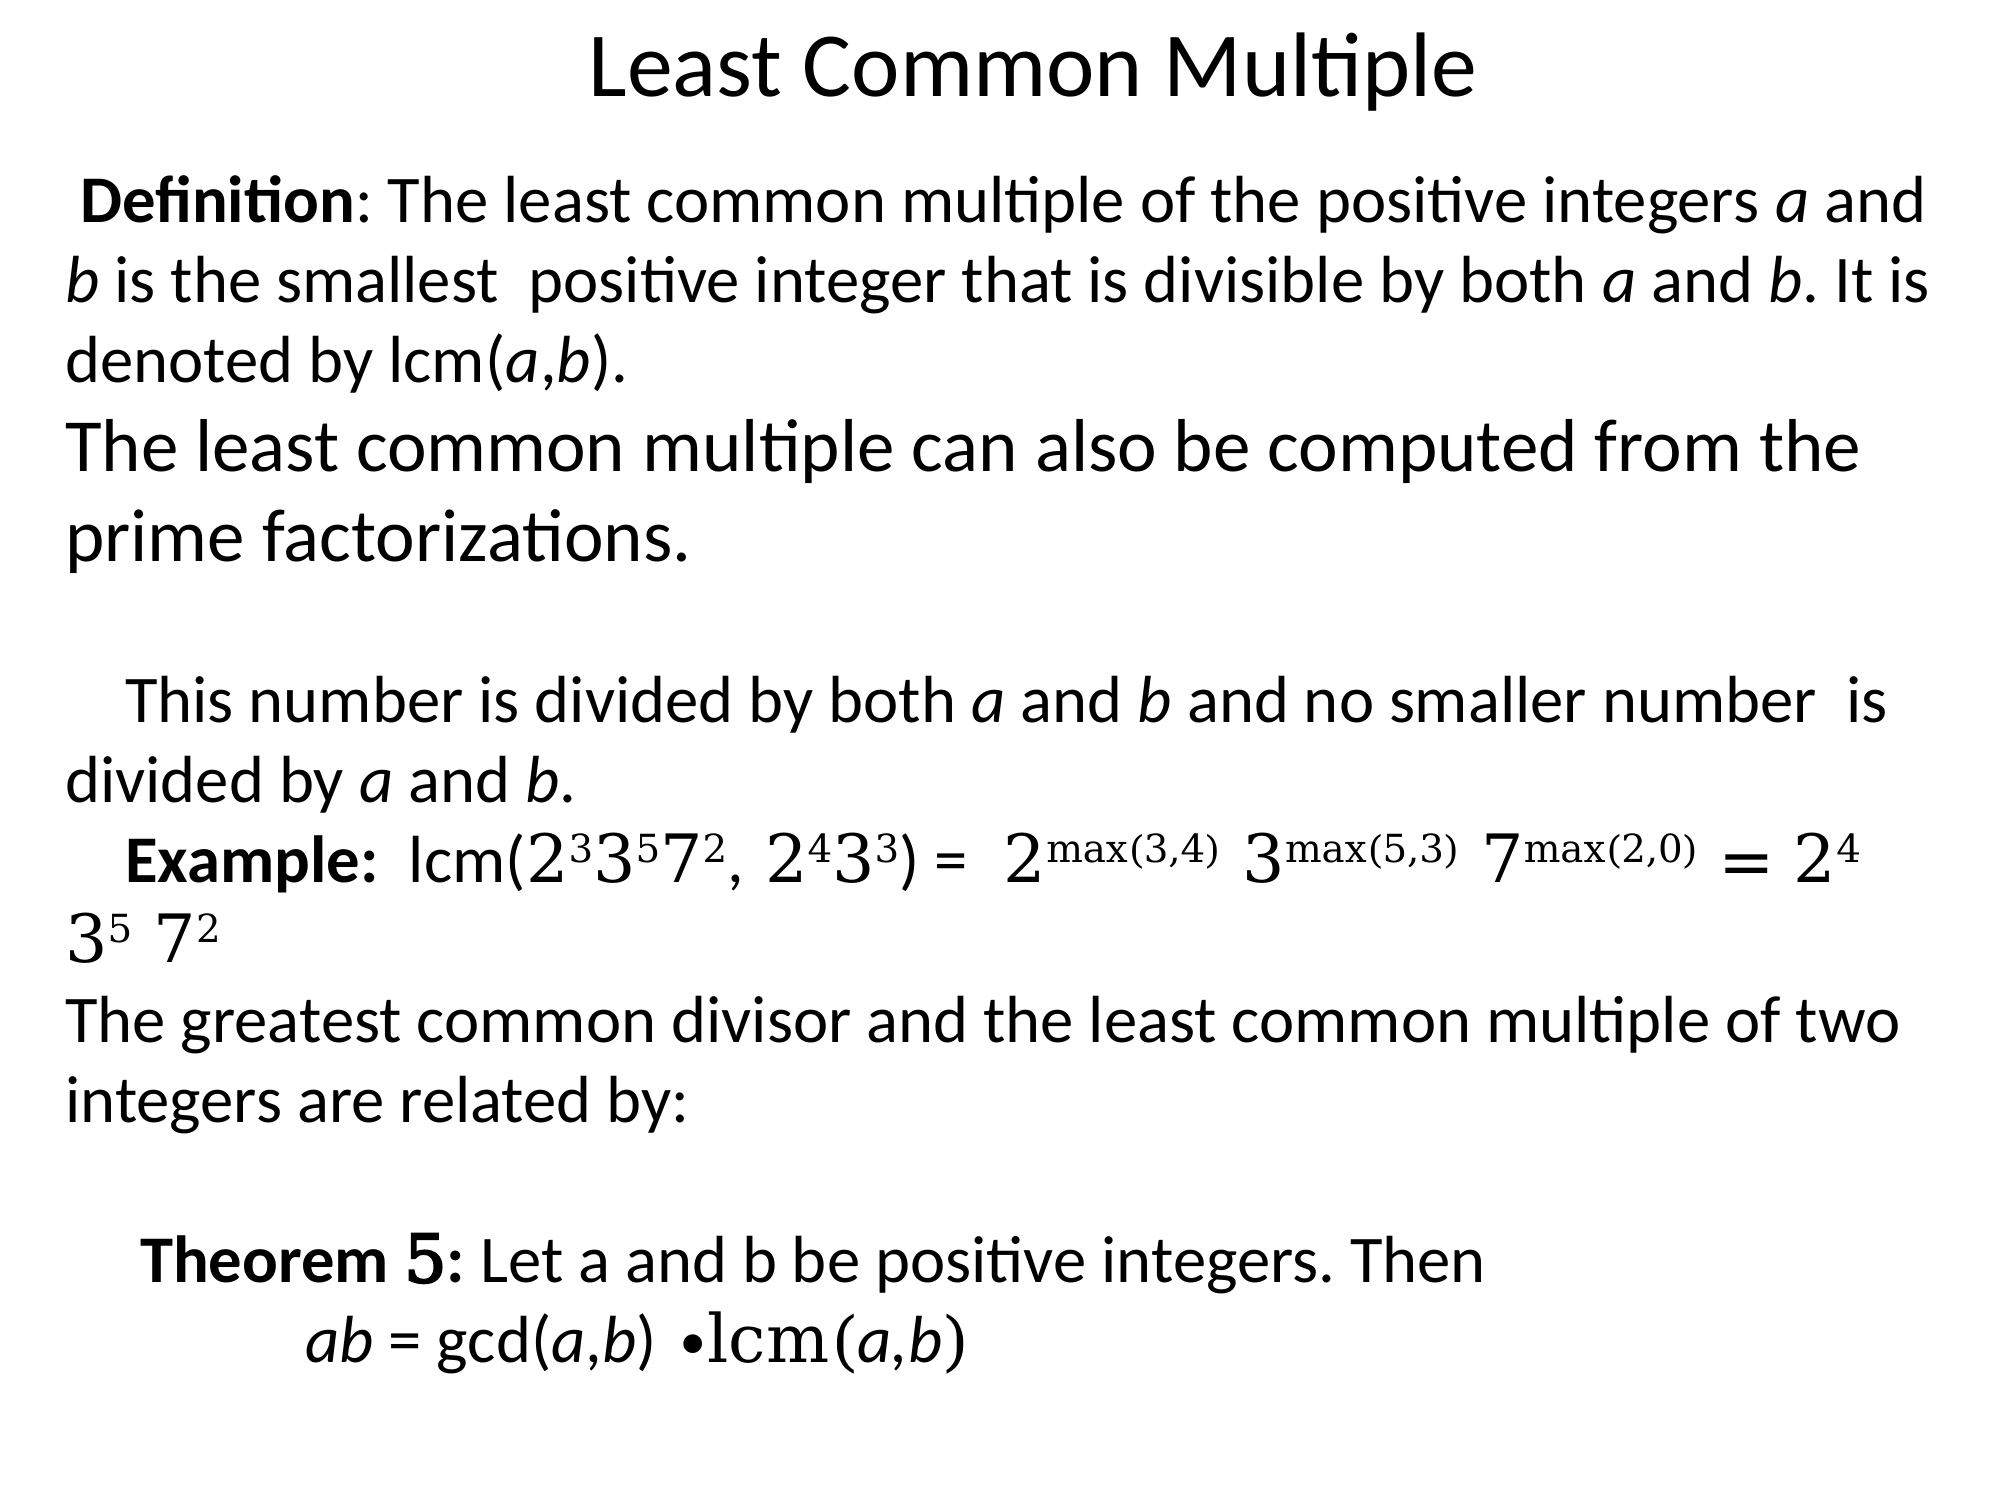

Least Common Multiple

 Definition: The least common multiple of the positive integers a and b is the smallest  positive integer that is divisible by both a and b. It is denoted by lcm(a,b).
The least common multiple can also be computed from the prime factorizations.

    This number is divided by both a and b and no smaller number  is divided by a and b.
    Example:  lcm(233572, 2433) =  2max(3,4) 3max(5,3) 7max(2,0) = 24 35 72
The greatest common divisor and the least common multiple of two integers are related by:

     Theorem 5: Let a and b be positive integers. Then
                ab = gcd(a,b) ∙lcm(a,b)